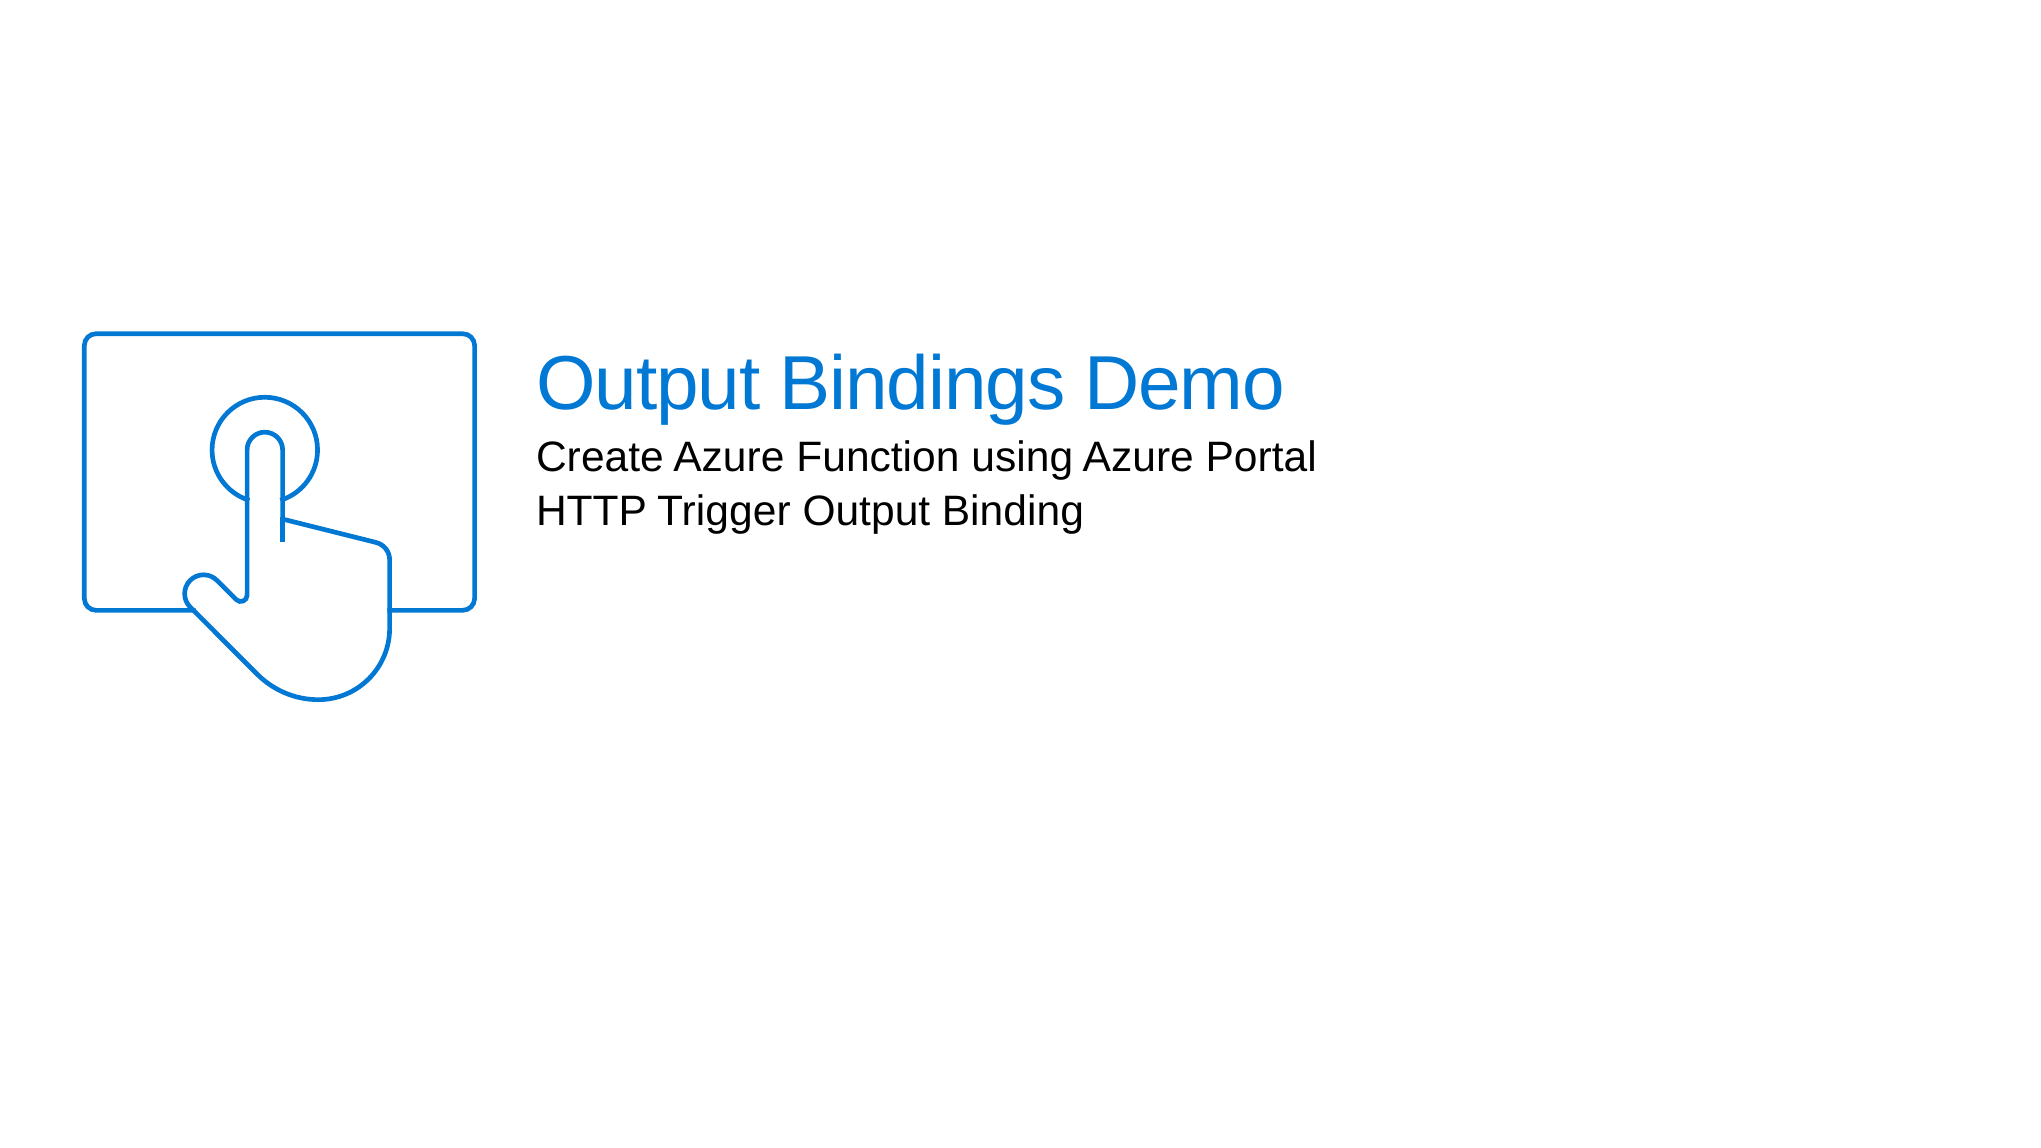

Output Bindings Demo
Create Azure Function using Azure Portal
HTTP Trigger Output Binding